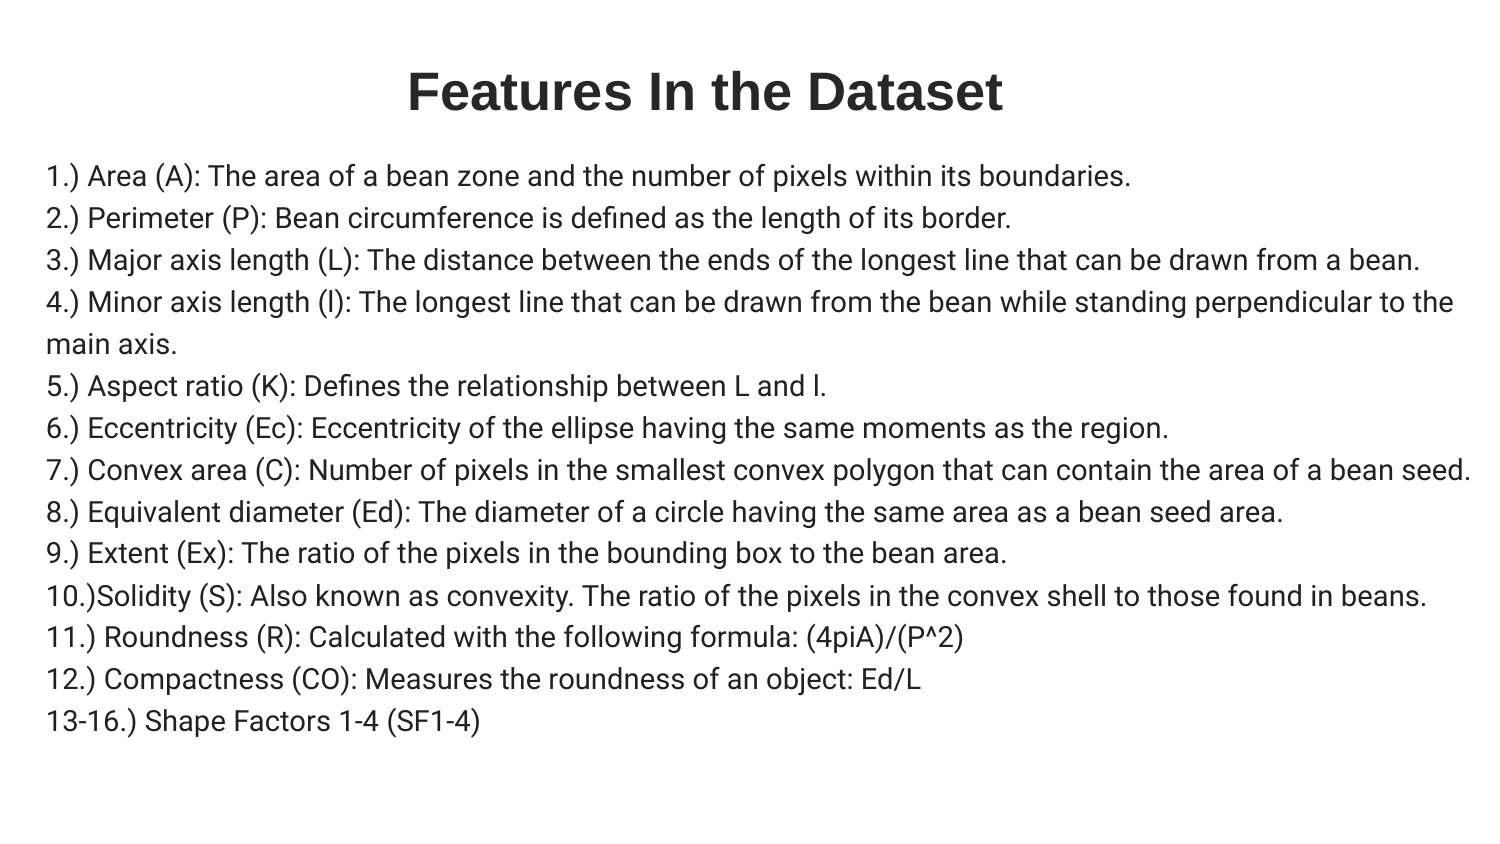

# Features In the Dataset
1.) Area (A): The area of a bean zone and the number of pixels within its boundaries.
2.) Perimeter (P): Bean circumference is defined as the length of its border.
3.) Major axis length (L): The distance between the ends of the longest line that can be drawn from a bean.
4.) Minor axis length (l): The longest line that can be drawn from the bean while standing perpendicular to the main axis.
5.) Aspect ratio (K): Defines the relationship between L and l.
6.) Eccentricity (Ec): Eccentricity of the ellipse having the same moments as the region.
7.) Convex area (C): Number of pixels in the smallest convex polygon that can contain the area of a bean seed.
8.) Equivalent diameter (Ed): The diameter of a circle having the same area as a bean seed area.
9.) Extent (Ex): The ratio of the pixels in the bounding box to the bean area.
10.)Solidity (S): Also known as convexity. The ratio of the pixels in the convex shell to those found in beans.
11.) Roundness (R): Calculated with the following formula: (4piA)/(P^2)
12.) Compactness (CO): Measures the roundness of an object: Ed/L
13-16.) Shape Factors 1-4 (SF1-4)